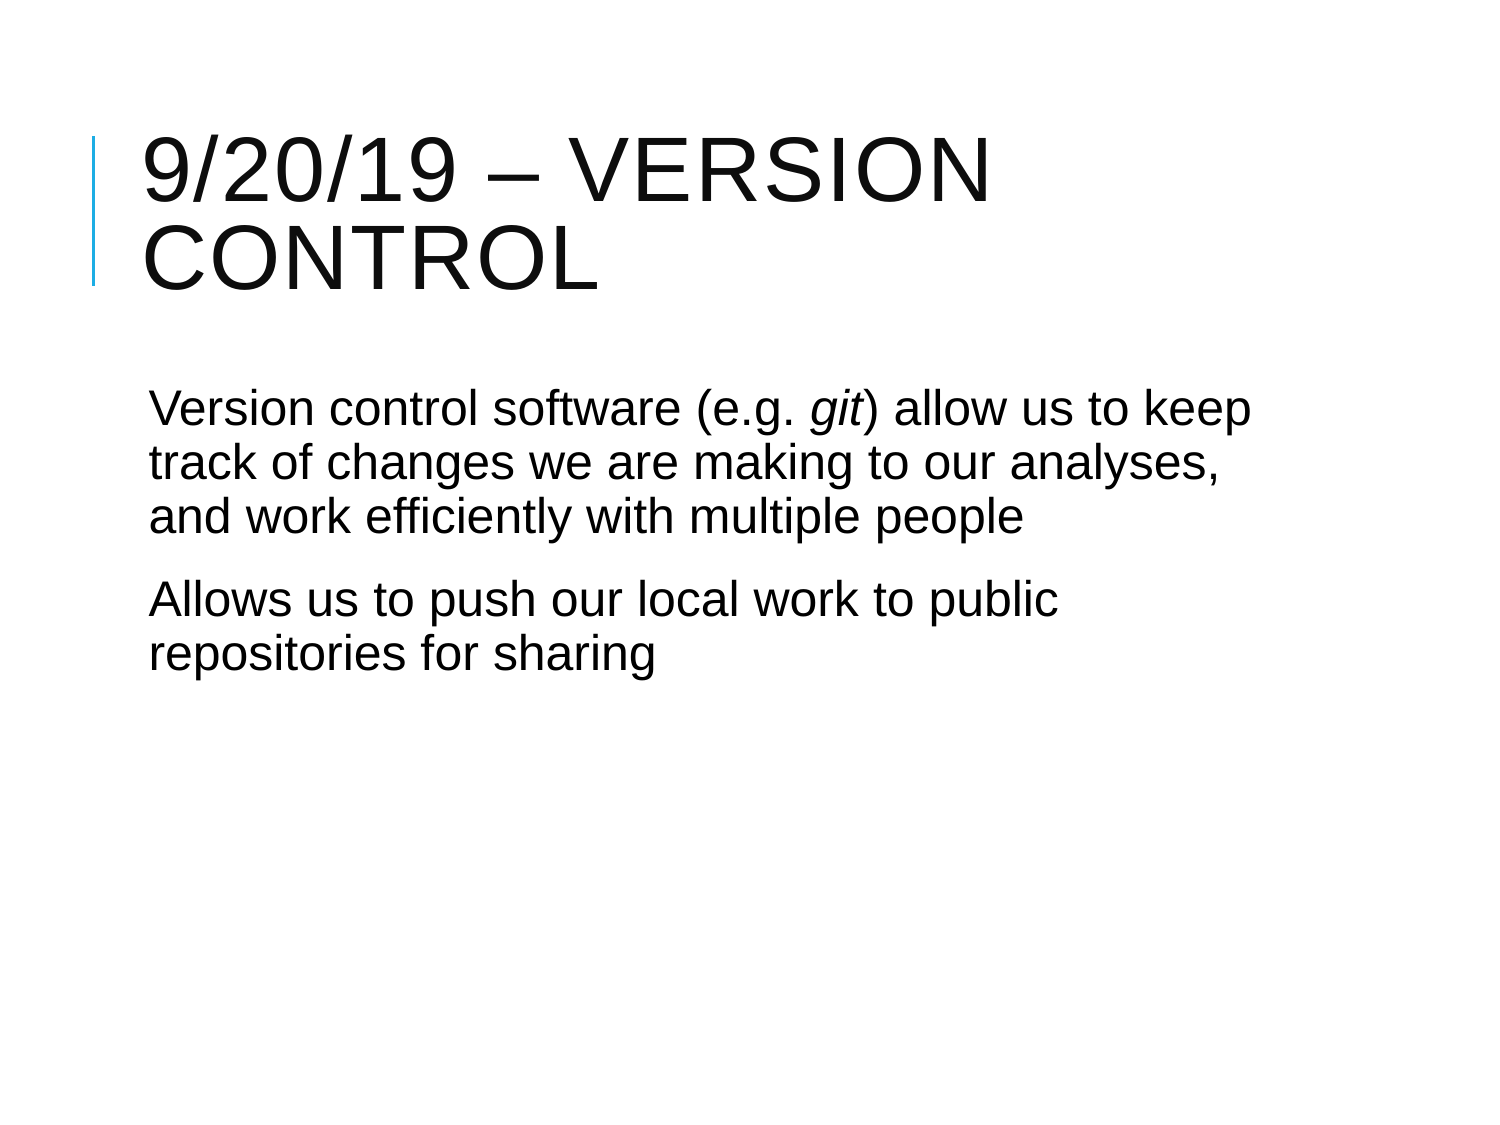

# 9/20/19 – Version Control
Version control software (e.g. git) allow us to keep track of changes we are making to our analyses, and work efficiently with multiple people
Allows us to push our local work to public repositories for sharing